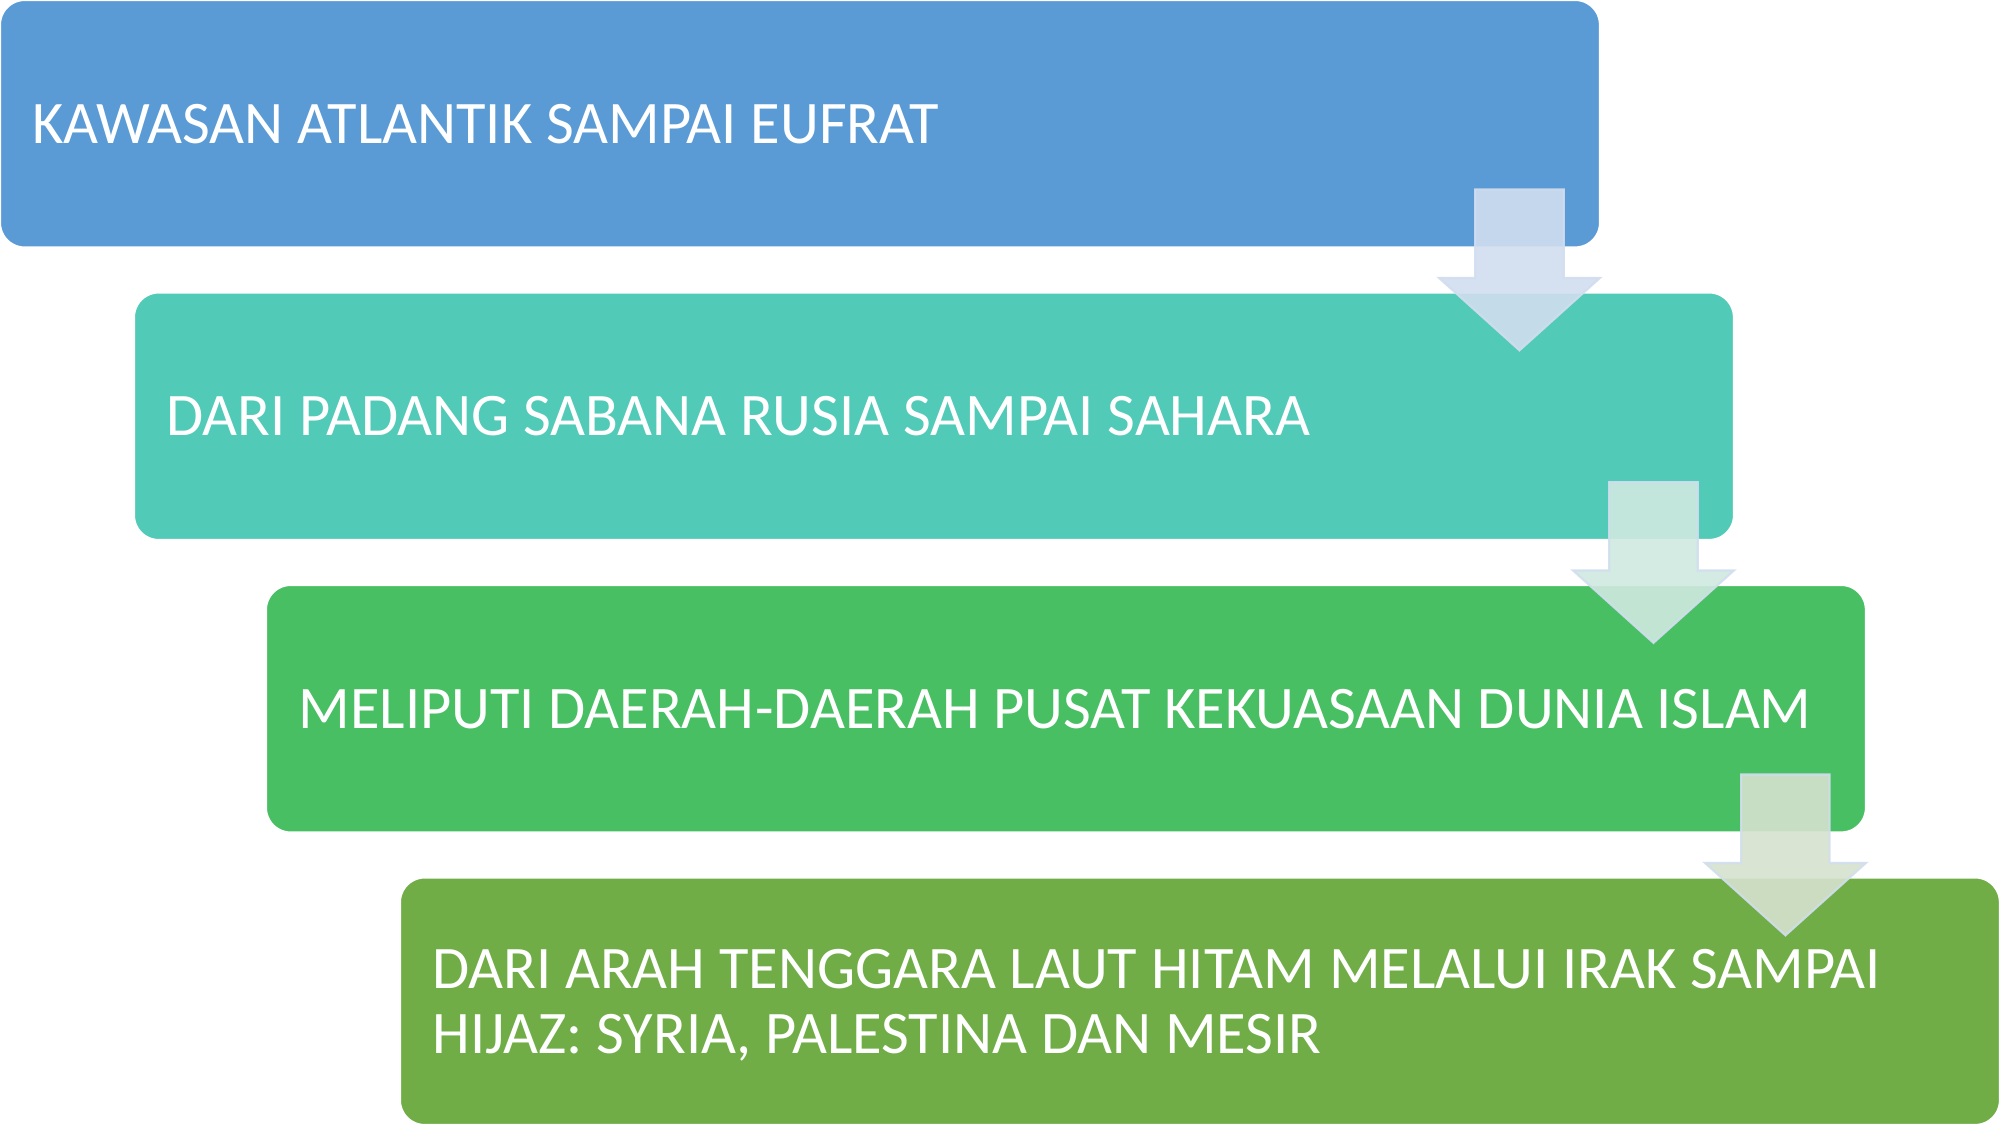

KAWASAN ATLANTIK SAMPAI EUFRAT
DARI PADANG SABANA RUSIA SAMPAI SAHARA
MELIPUTI DAERAH-DAERAH PUSAT KEKUASAAN DUNIA ISLAM
DARI ARAH TENGGARA LAUT HITAM MELALUI IRAK SAMPAI HIJAZ: SYRIA, PALESTINA DAN MESIR

#